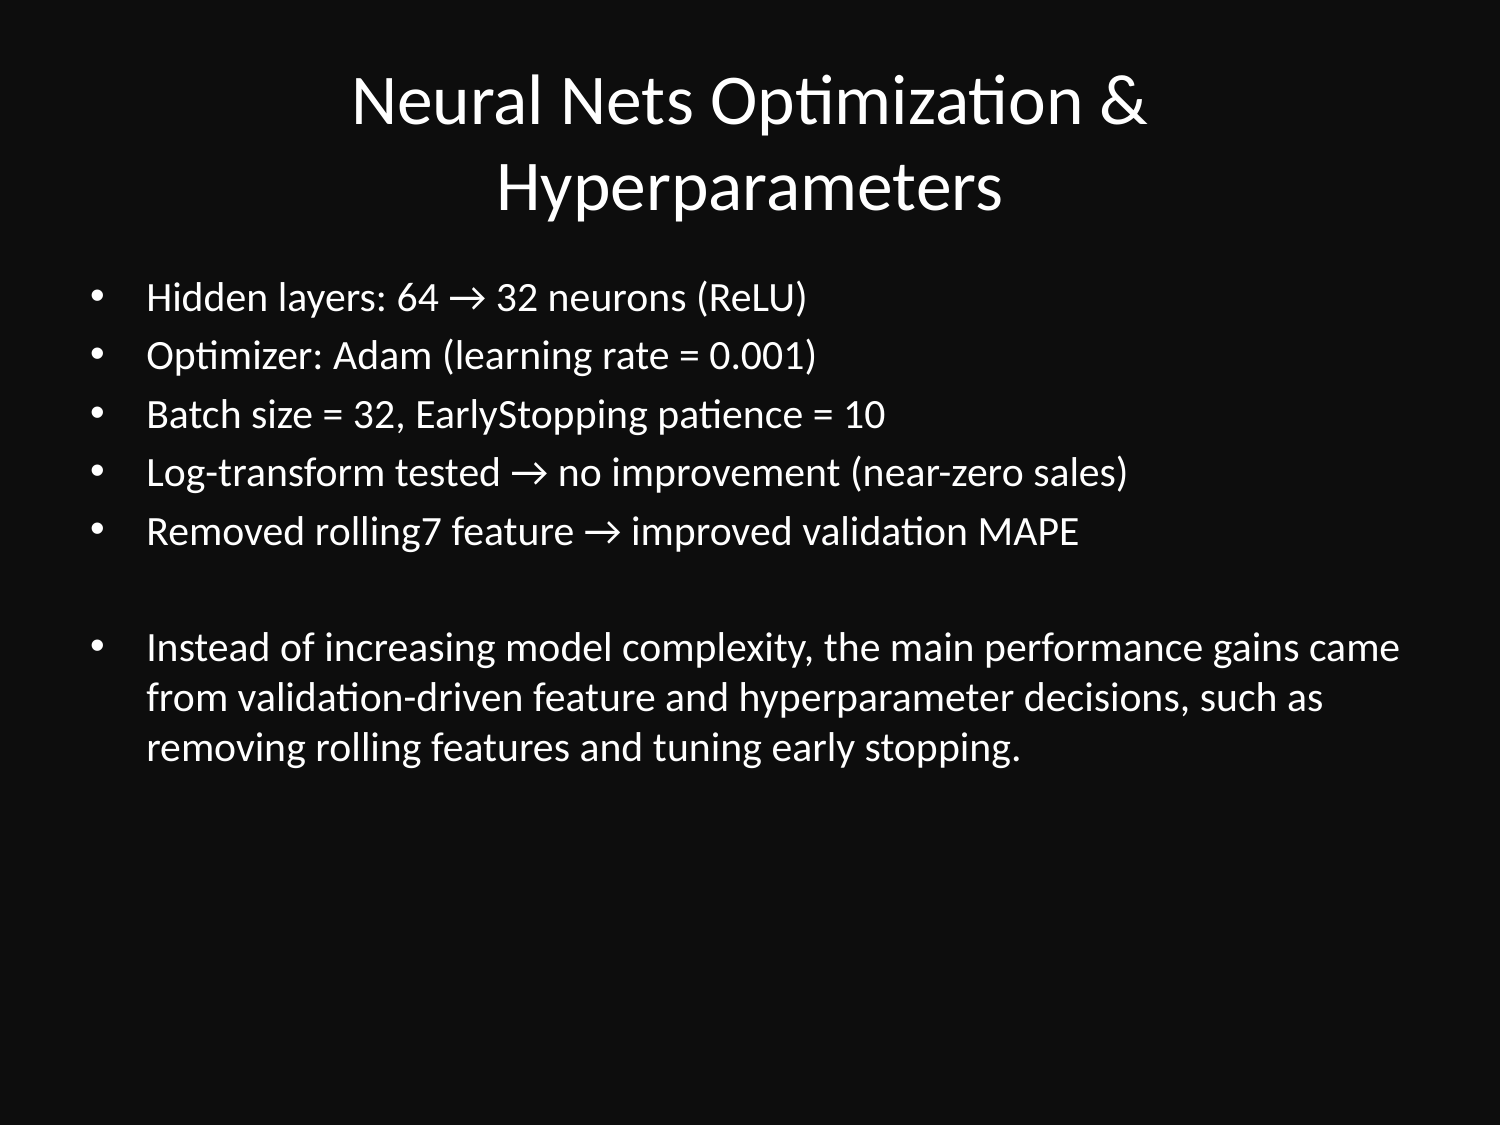

# Neural Nets Optimization & Hyperparameters
Hidden layers: 64 → 32 neurons (ReLU)
Optimizer: Adam (learning rate = 0.001)
Batch size = 32, EarlyStopping patience = 10
Log-transform tested → no improvement (near-zero sales)
Removed rolling7 feature → improved validation MAPE

Instead of increasing model complexity, the main performance gains came from validation-driven feature and hyperparameter decisions, such as removing rolling features and tuning early stopping.